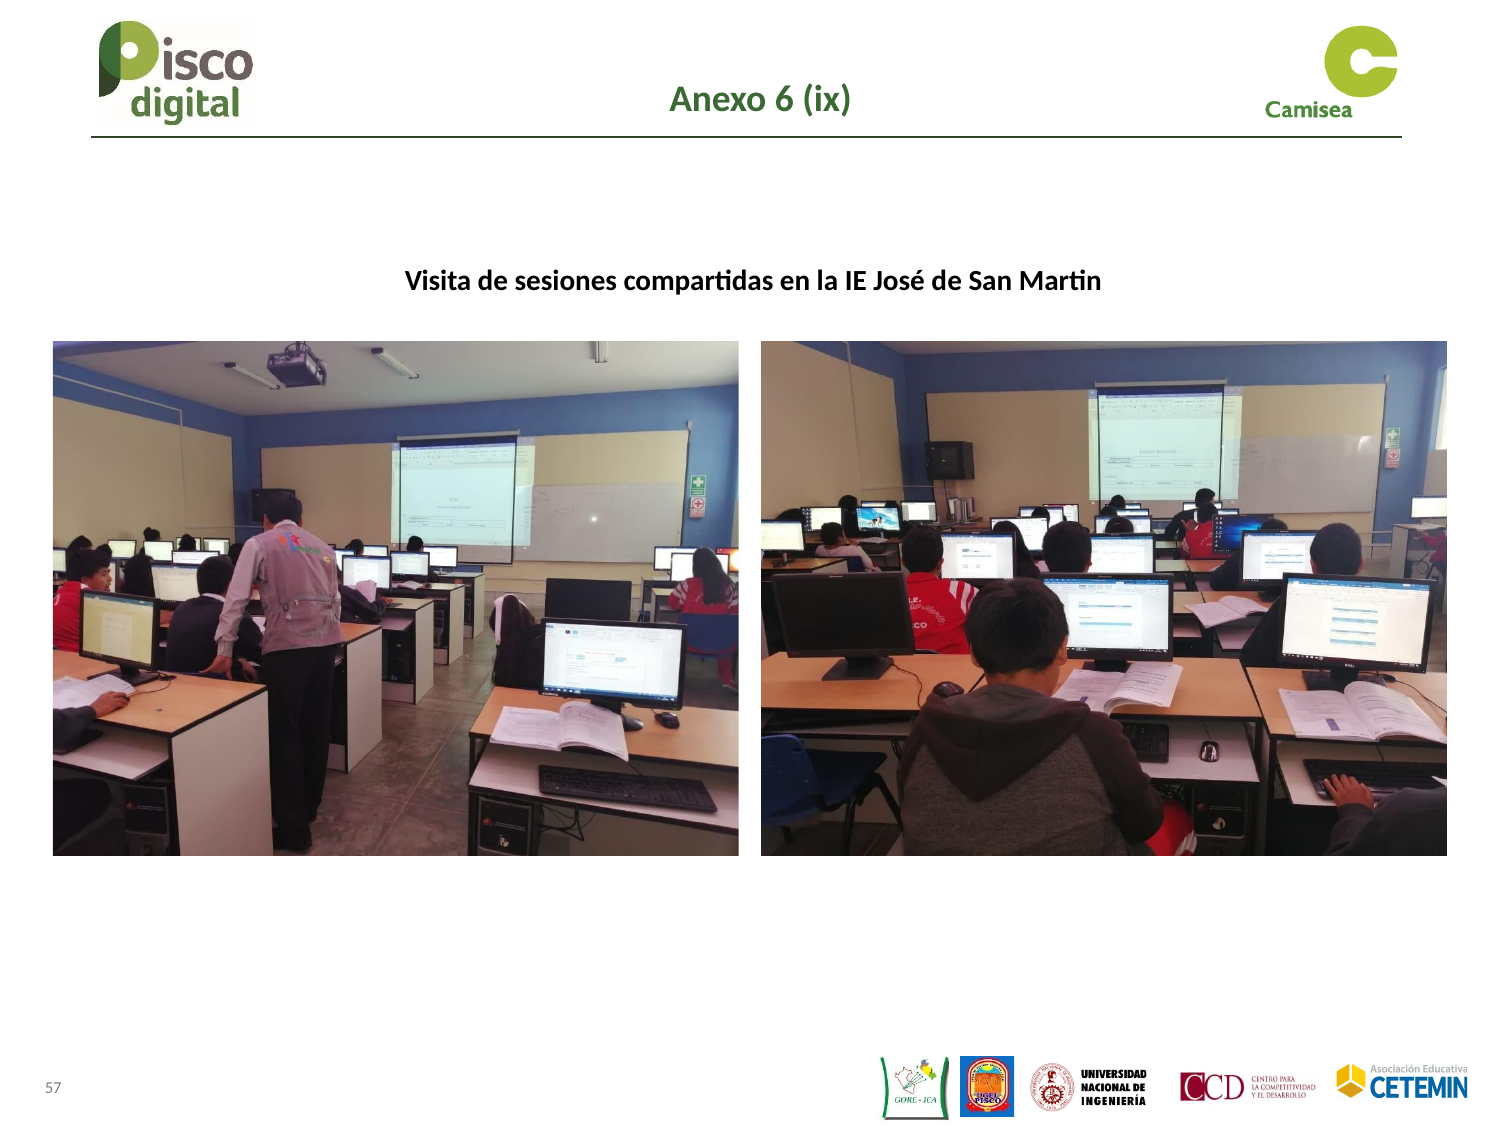

Anexo 6 (ix)

Visita de sesiones compartidas en la IE José de San Martin

57